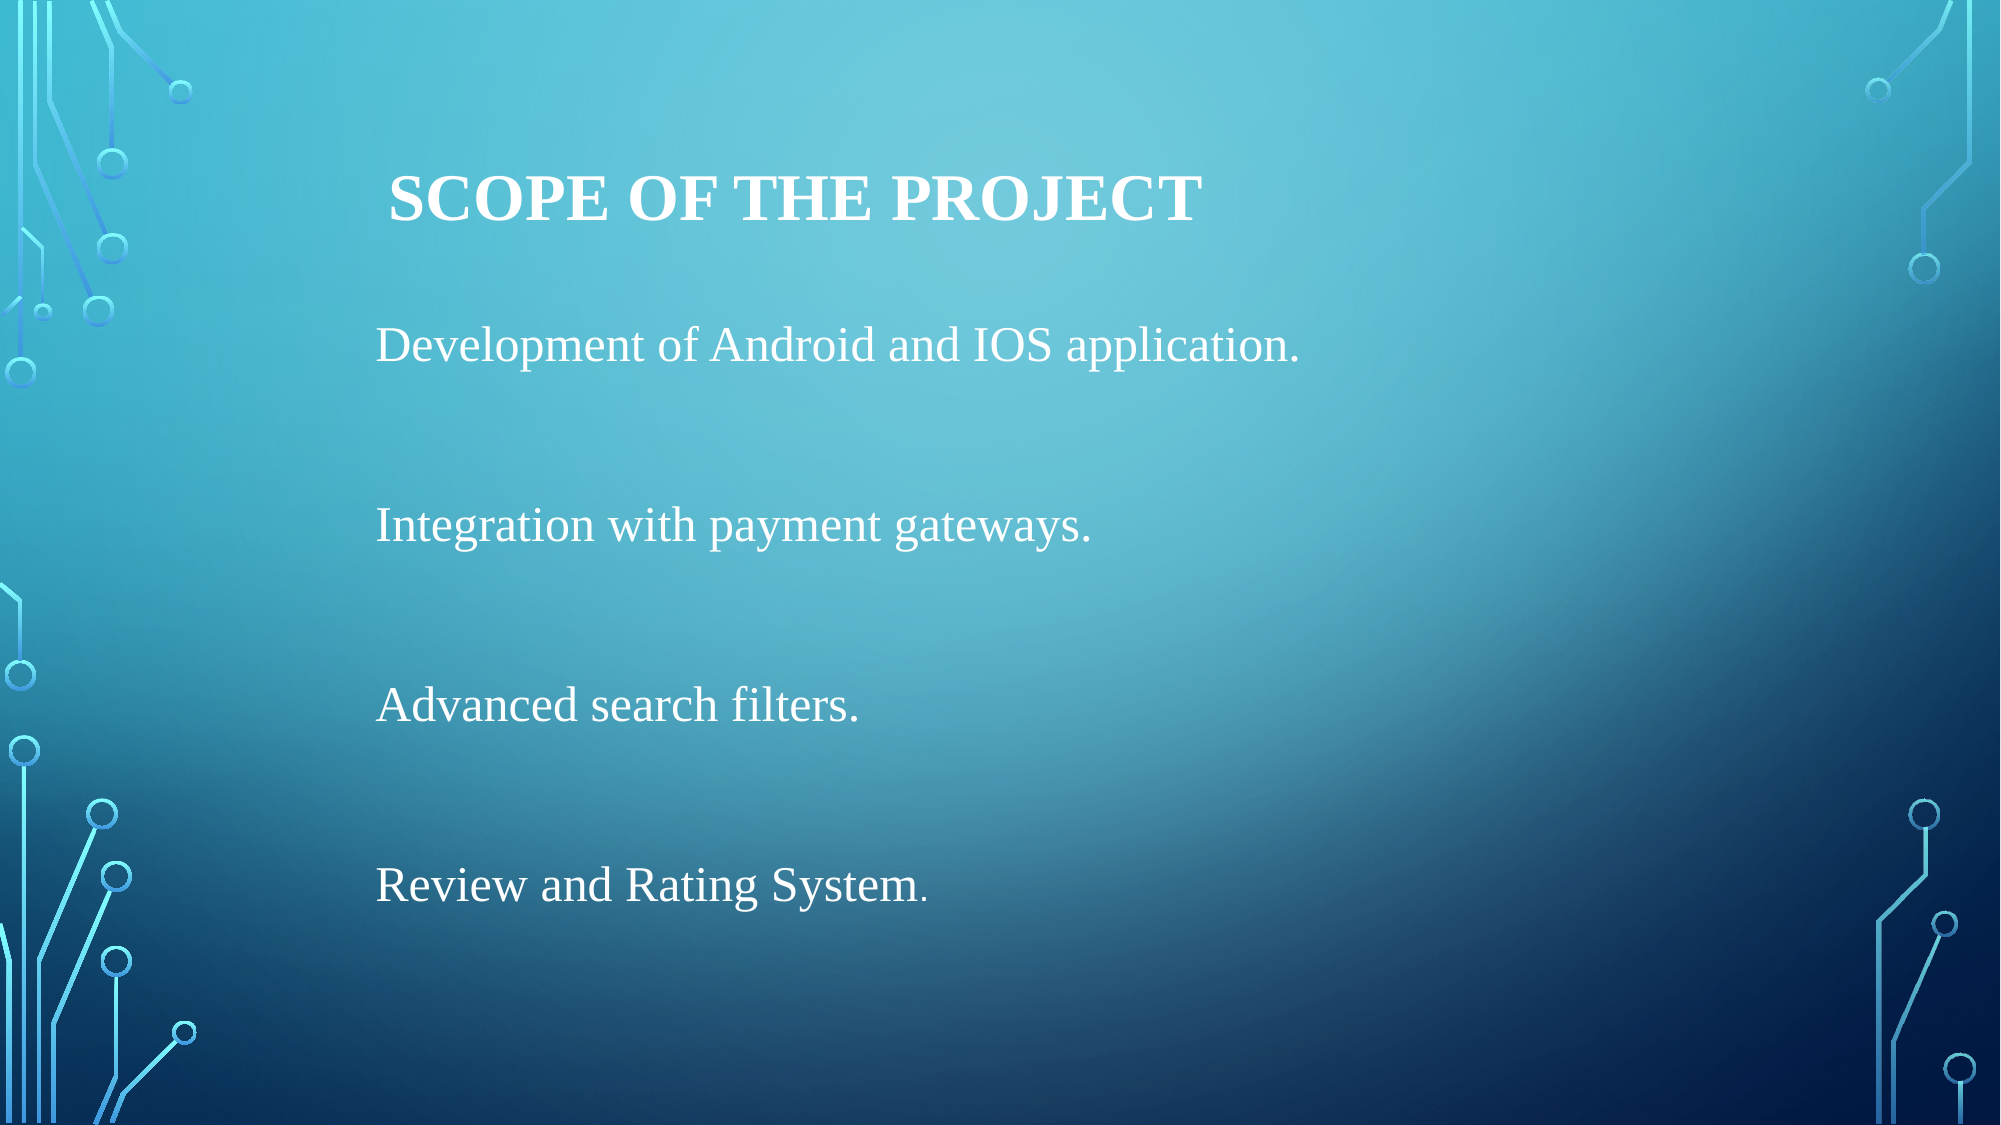

SCOPE OF THE PROJECT
Development of Android and IOS application.

Integration with payment gateways.

Advanced search filters.

Review and Rating System.